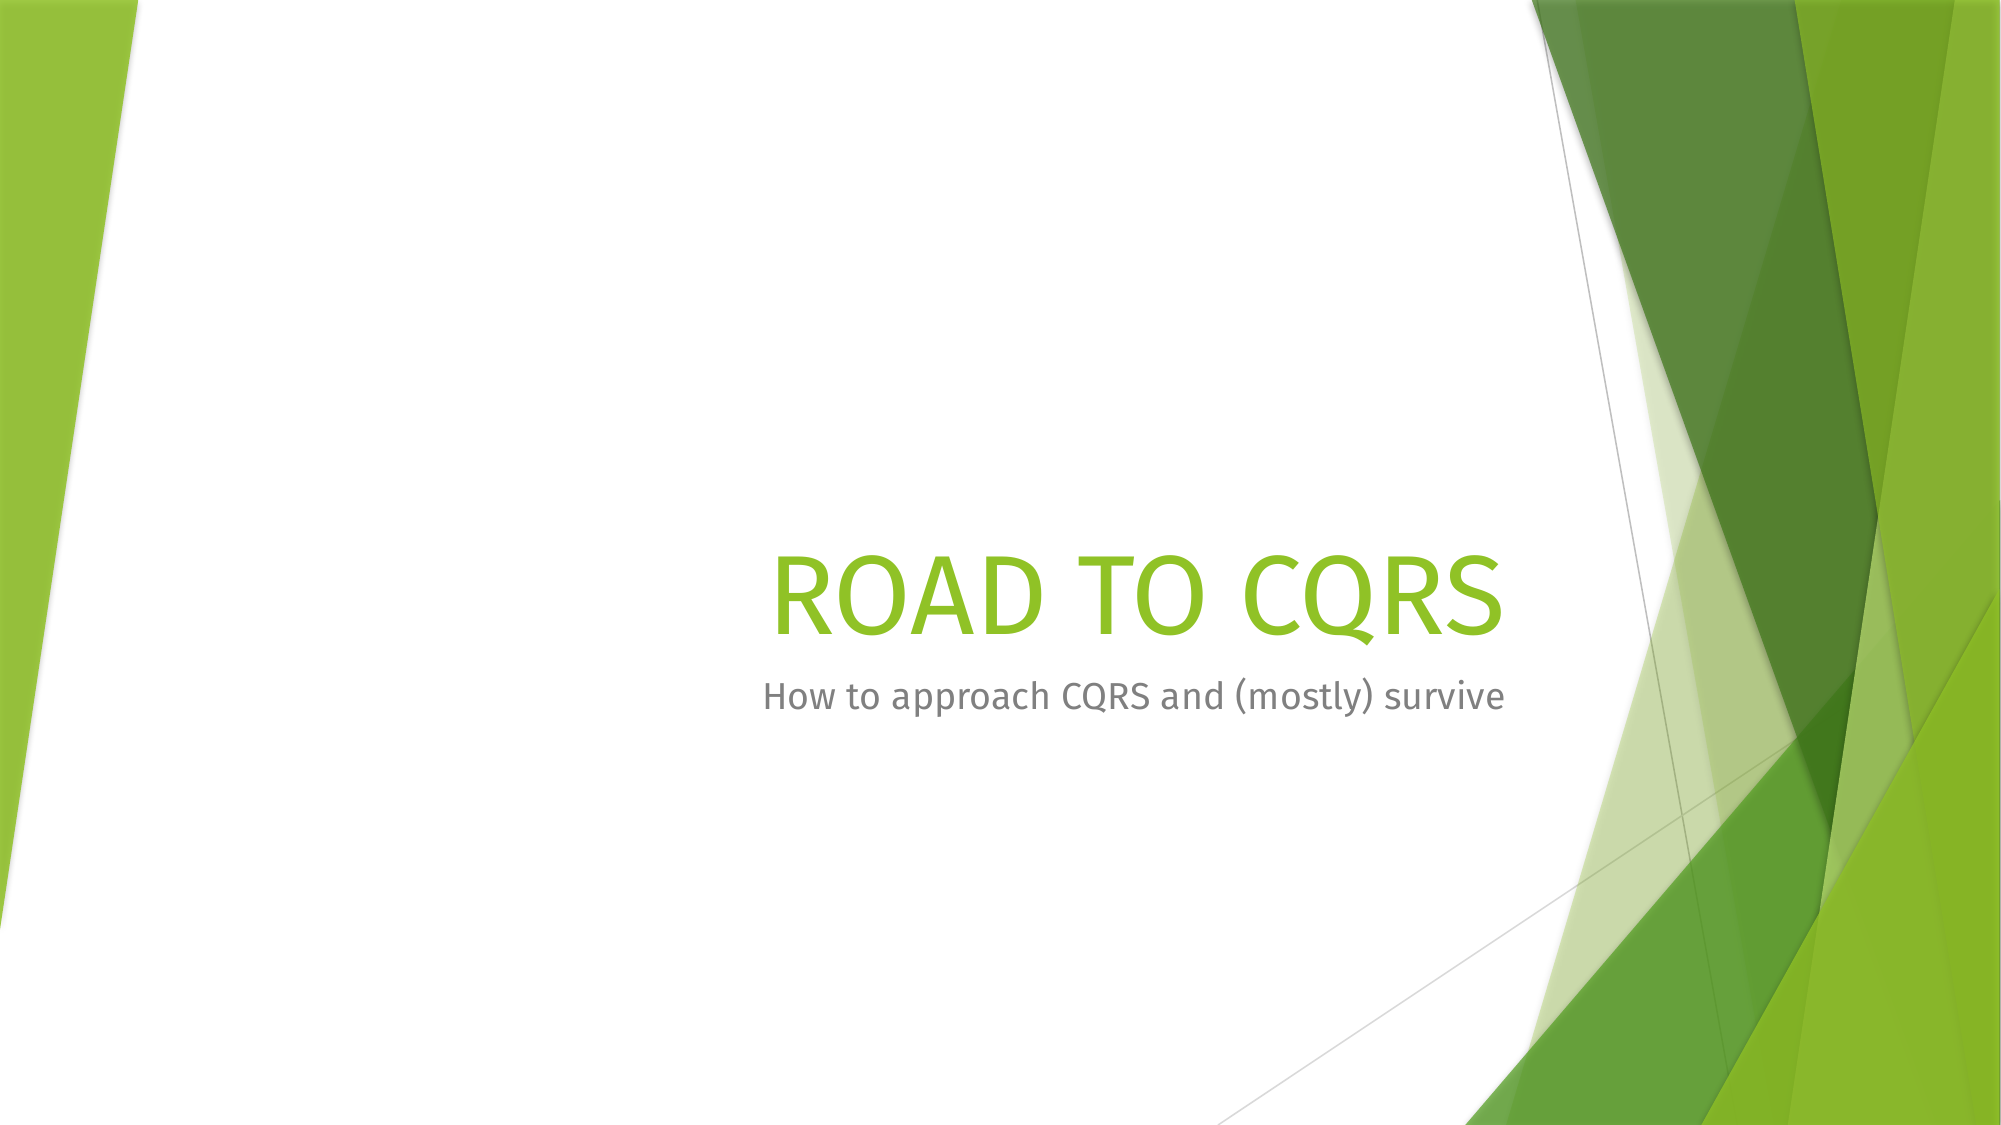

# ROAD TO CQRS
How to approach CQRS and (mostly) survive